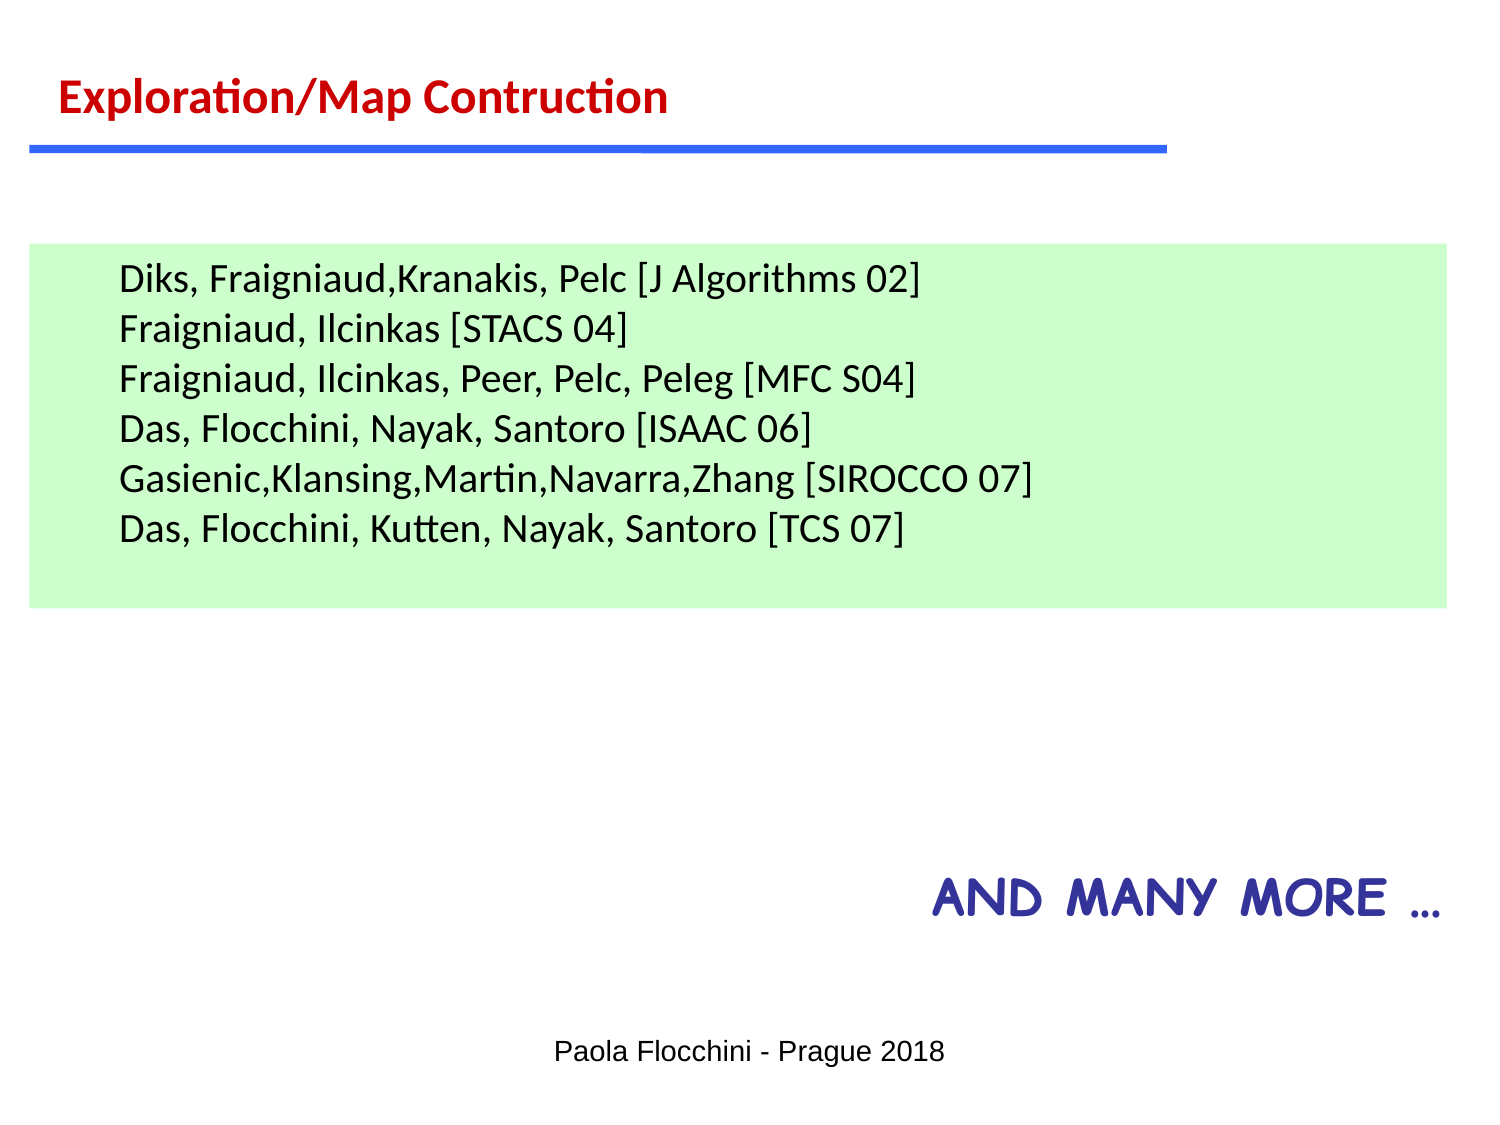

Exploration/Map Contruction

Diks, Fraigniaud,Kranakis, Pelc [J Algorithms 02]
Fraigniaud, Ilcinkas [STACS 04]
Fraigniaud, Ilcinkas, Peer, Pelc, Peleg [MFC S04]
Das, Flocchini, Nayak, Santoro [ISAAC 06]
Gasienic,Klansing,Martin,Navarra,Zhang [SIROCCO 07]
Das, Flocchini, Kutten, Nayak, Santoro [TCS 07]

Dessmarc, Pelc [ESA’02]
AND MANY MORE …
Paola Flocchini - Prague 2018